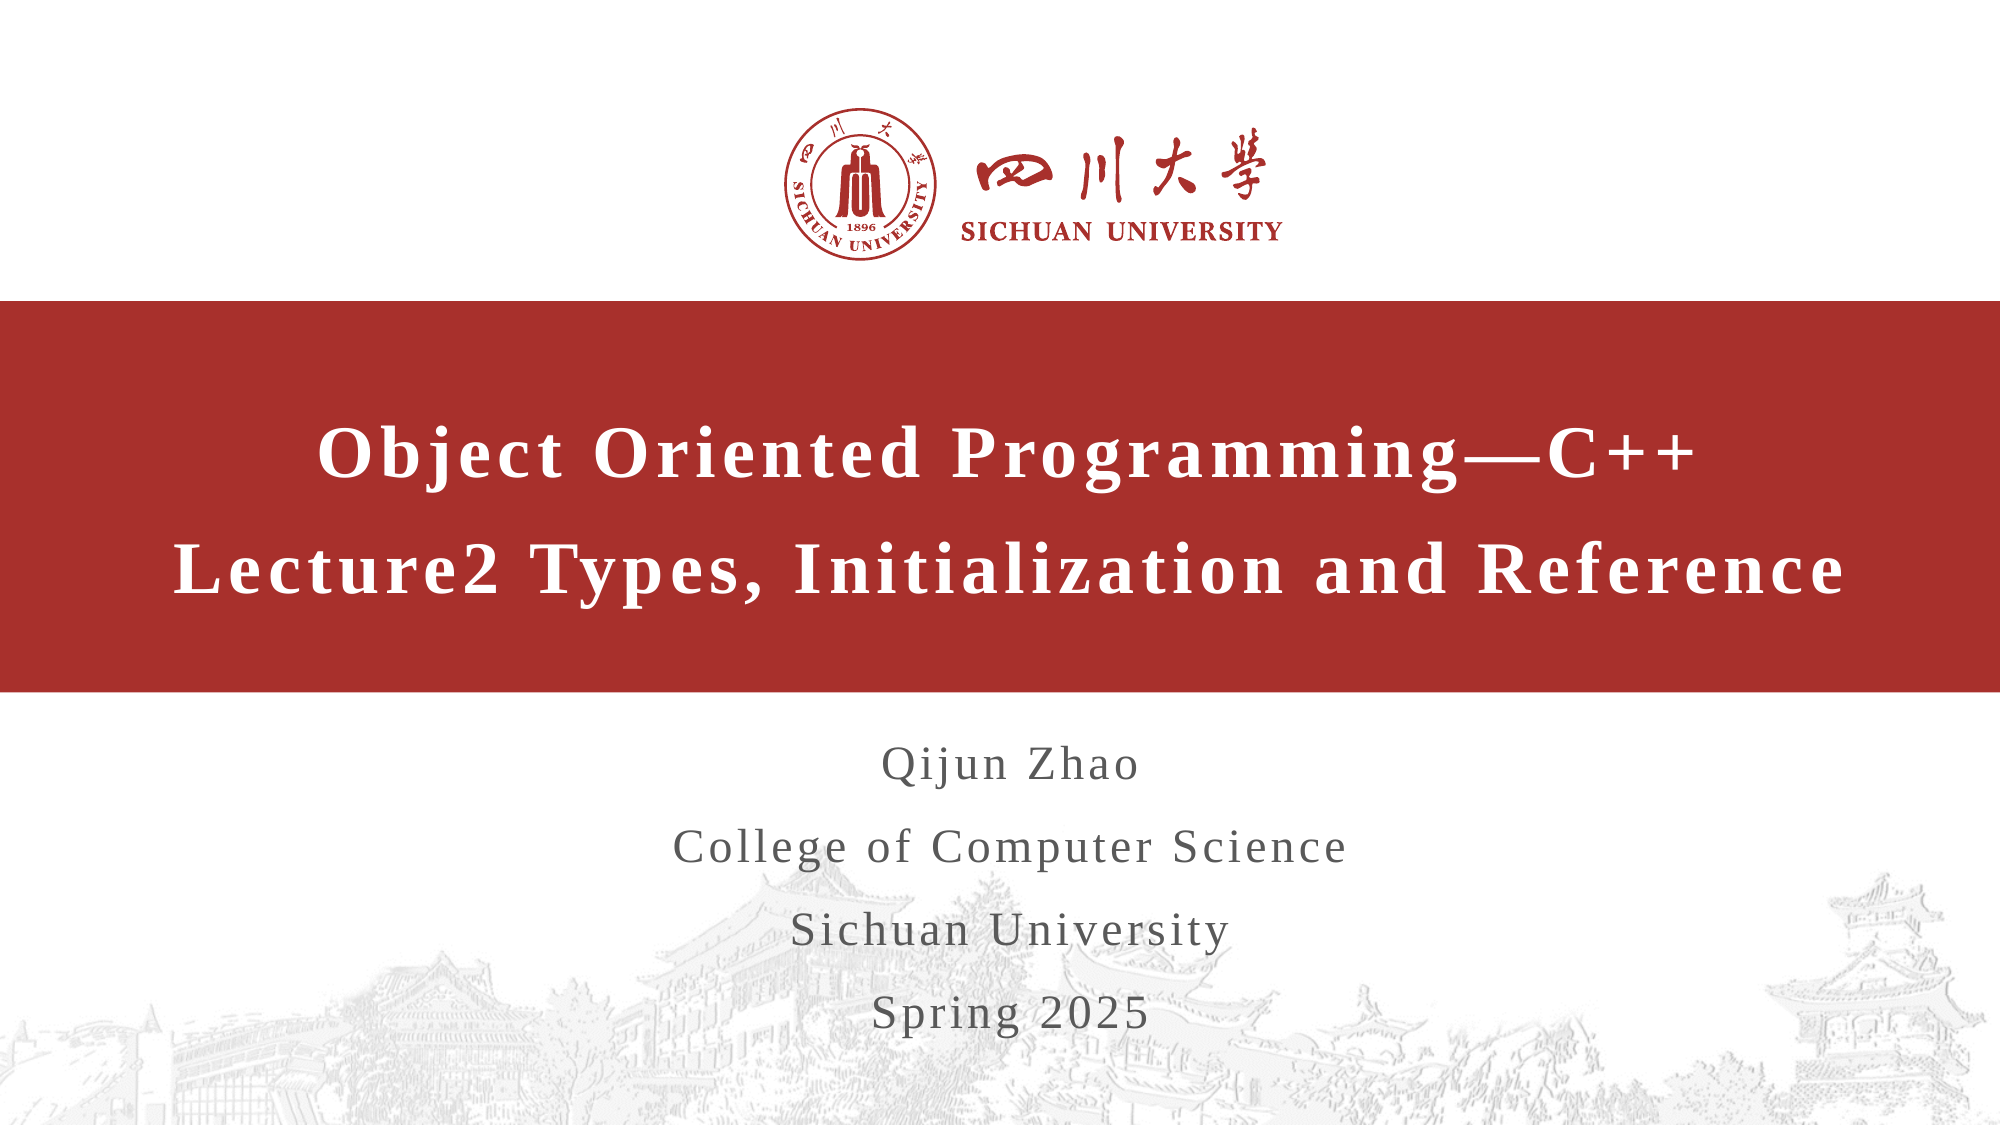

# Object Oriented Programming—C++ Lecture2 Types, Initialization and Reference
Qijun Zhao
College of Computer Science
Sichuan University
Spring 2025